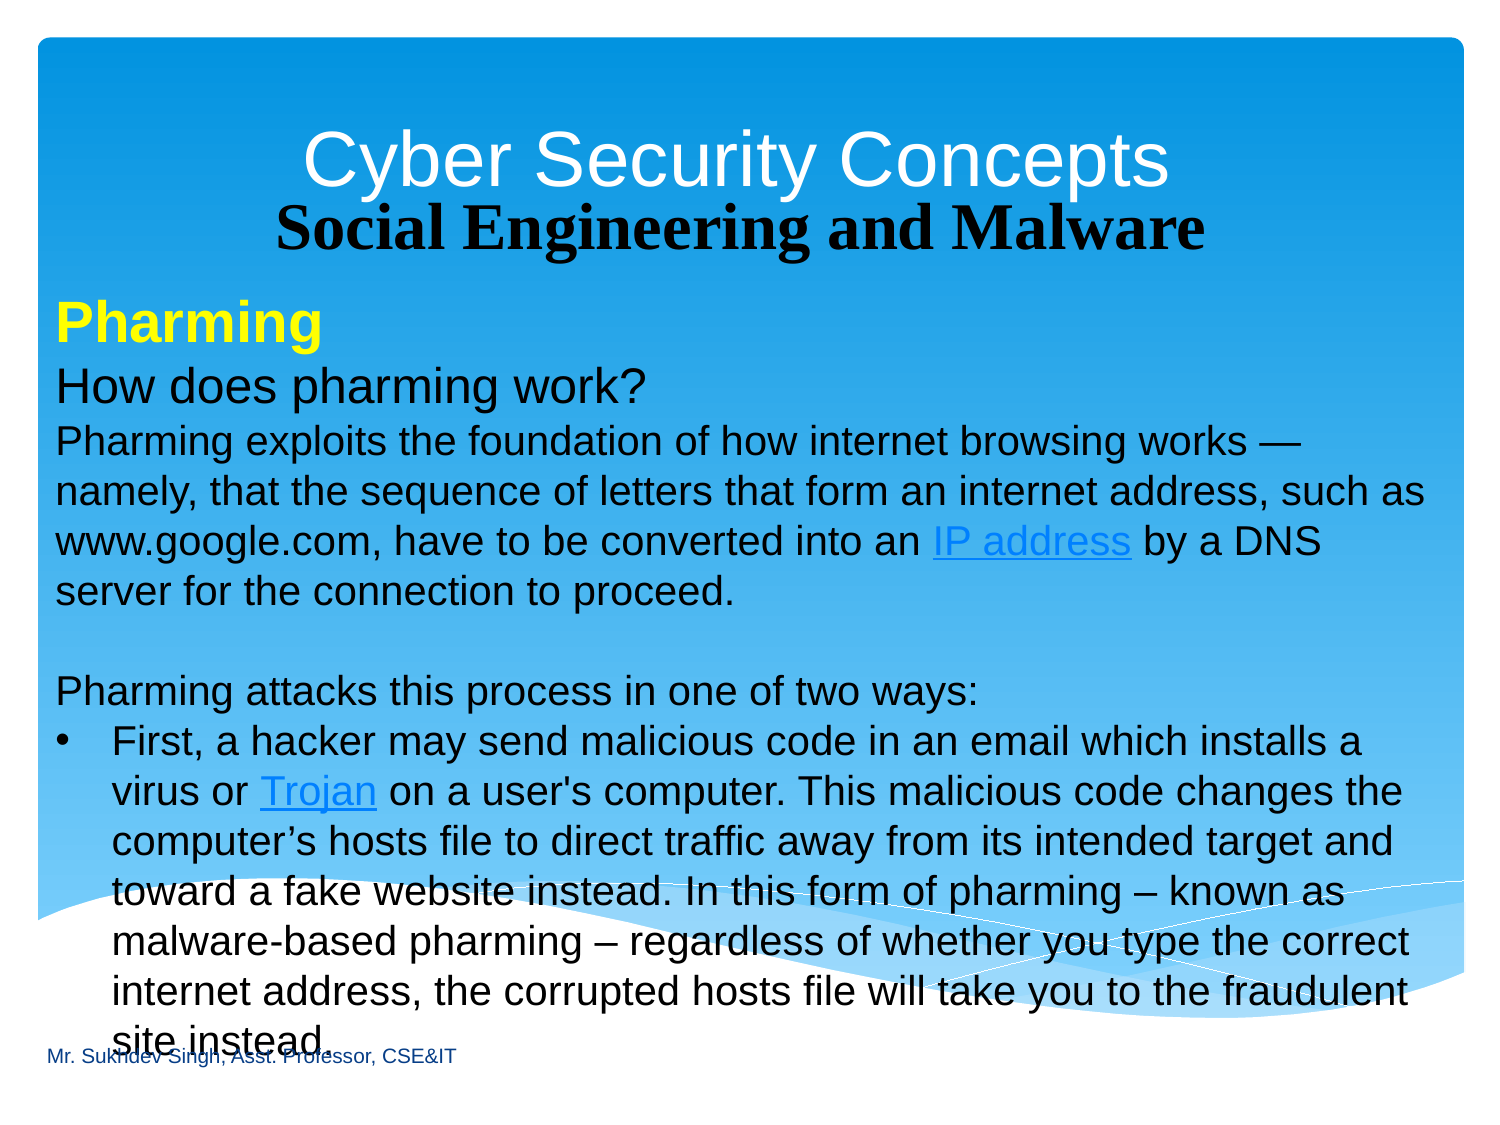

# Cyber Security Concepts
Social Engineering and Malware
Pharming
How does pharming work?
Pharming exploits the foundation of how internet browsing works — namely, that the sequence of letters that form an internet address, such as www.google.com, have to be converted into an IP address by a DNS server for the connection to proceed.

Pharming attacks this process in one of two ways:
First, a hacker may send malicious code in an email which installs a virus or Trojan on a user's computer. This malicious code changes the computer’s hosts file to direct traffic away from its intended target and toward a fake website instead. In this form of pharming – known as malware-based pharming – regardless of whether you type the correct internet address, the corrupted hosts file will take you to the fraudulent site instead.
Mr. Sukhdev Singh, Asst. Professor, CSE&IT